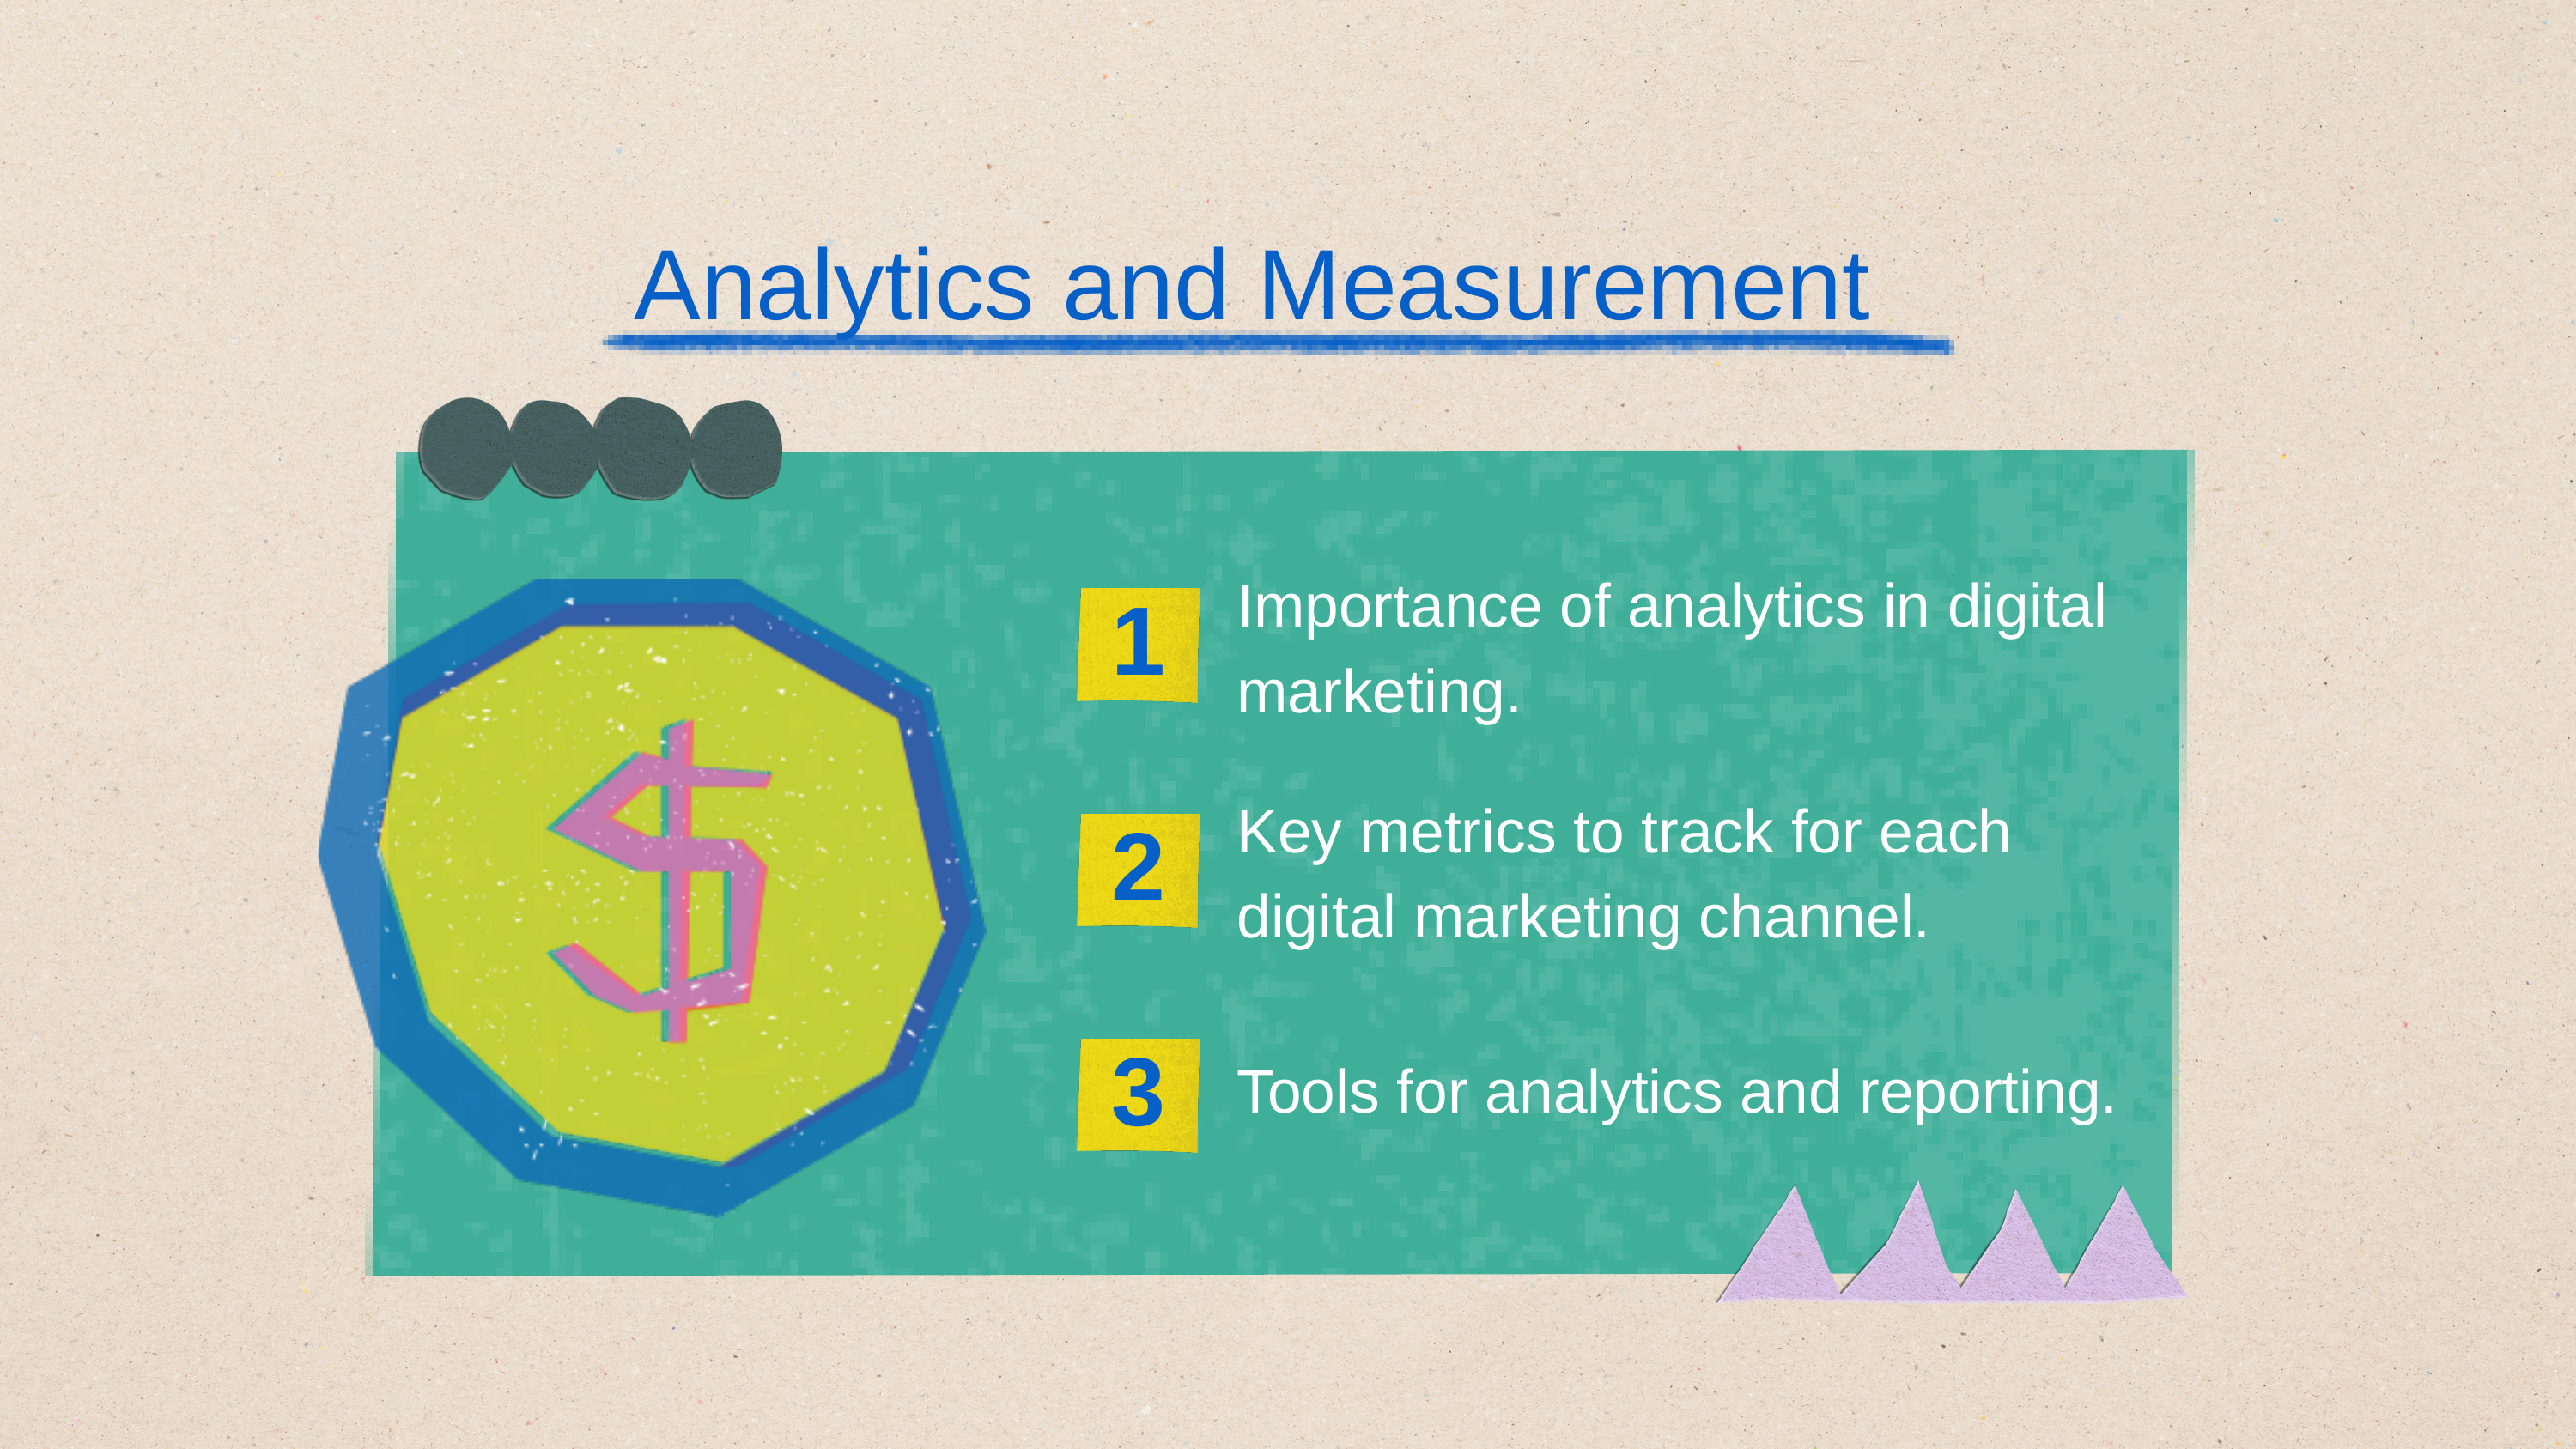

Analytics and Measurement

Importance of analytics in digital marketing.
1

Key metrics to track for each digital marketing channel.
2

3

Tools for analytics and reporting.